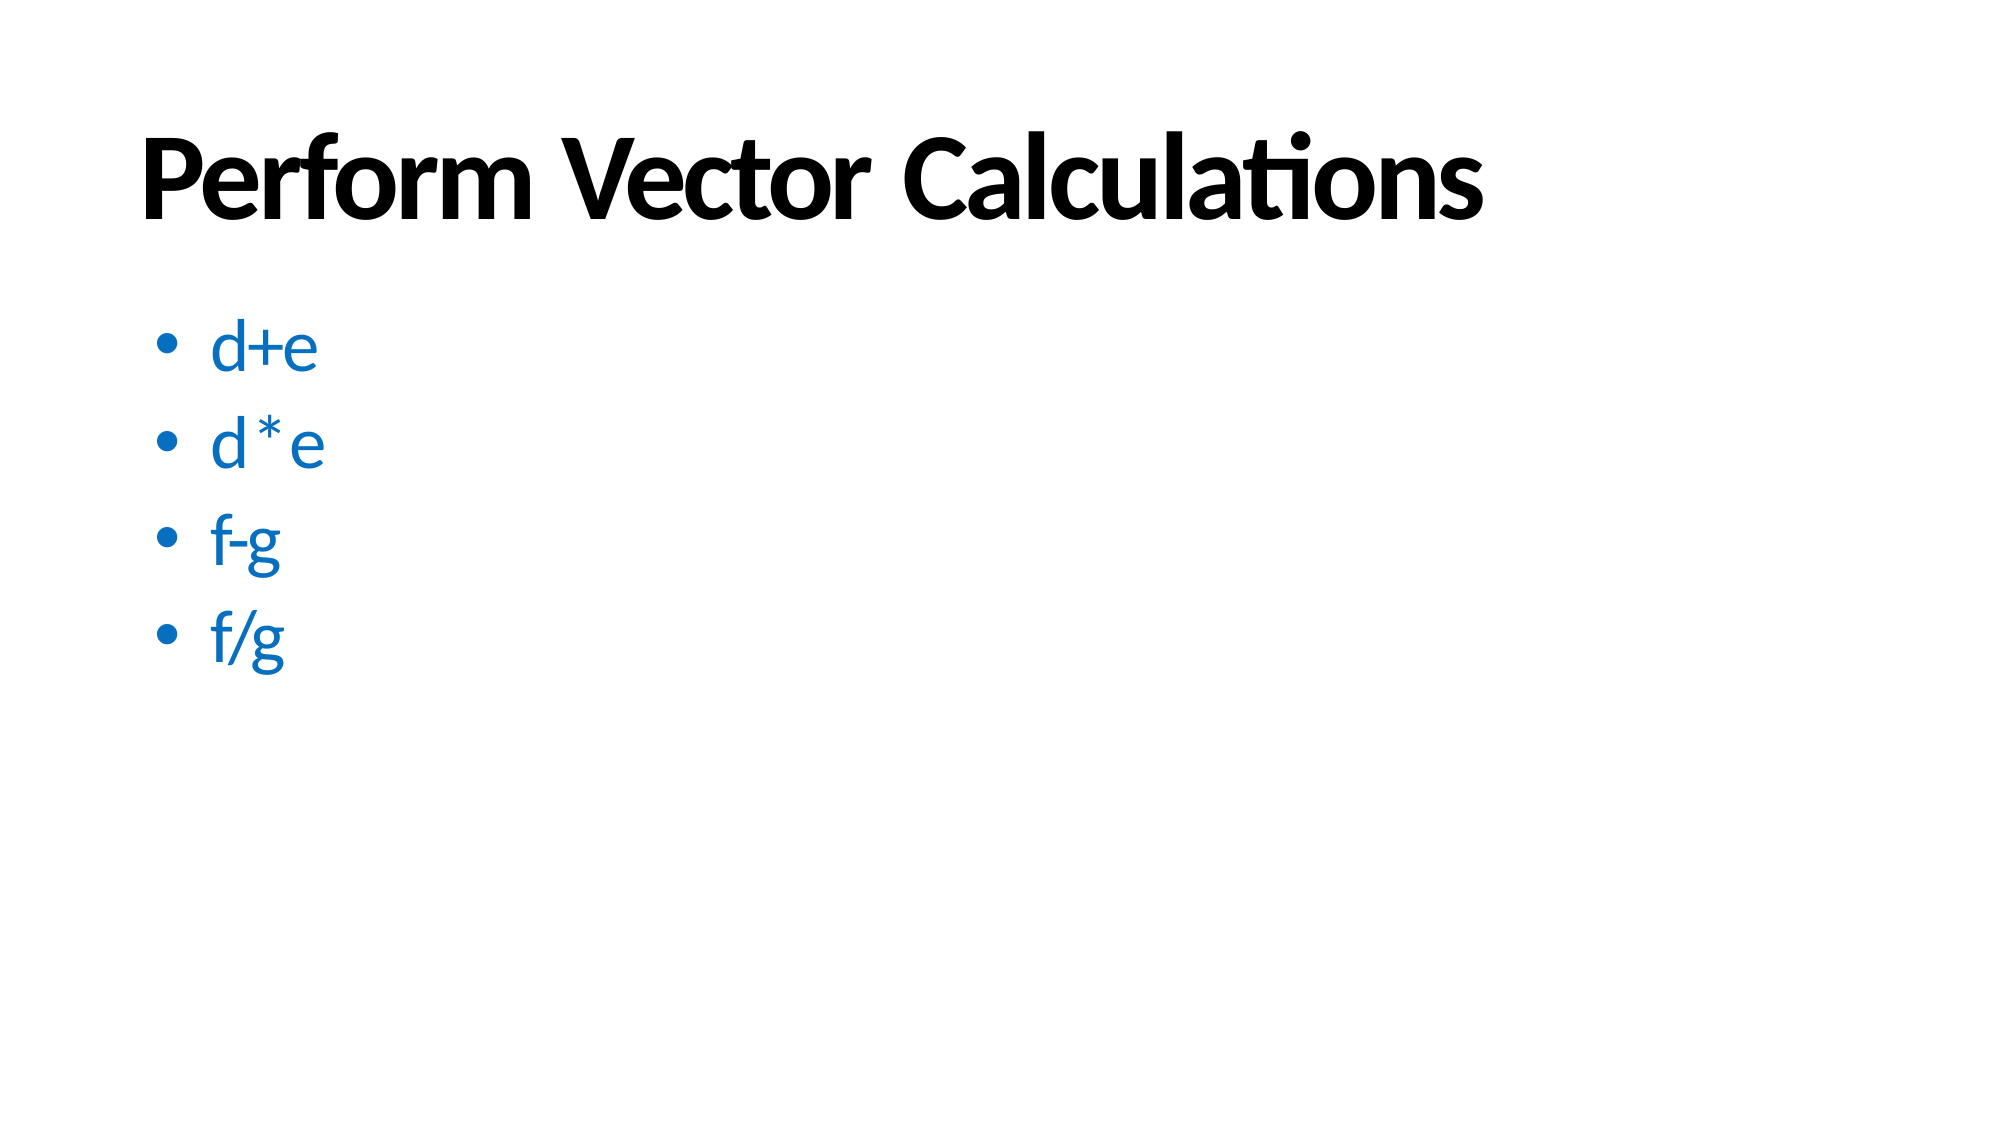

# Perform Vector Calculations
d+e
d*e
f-g
f/g